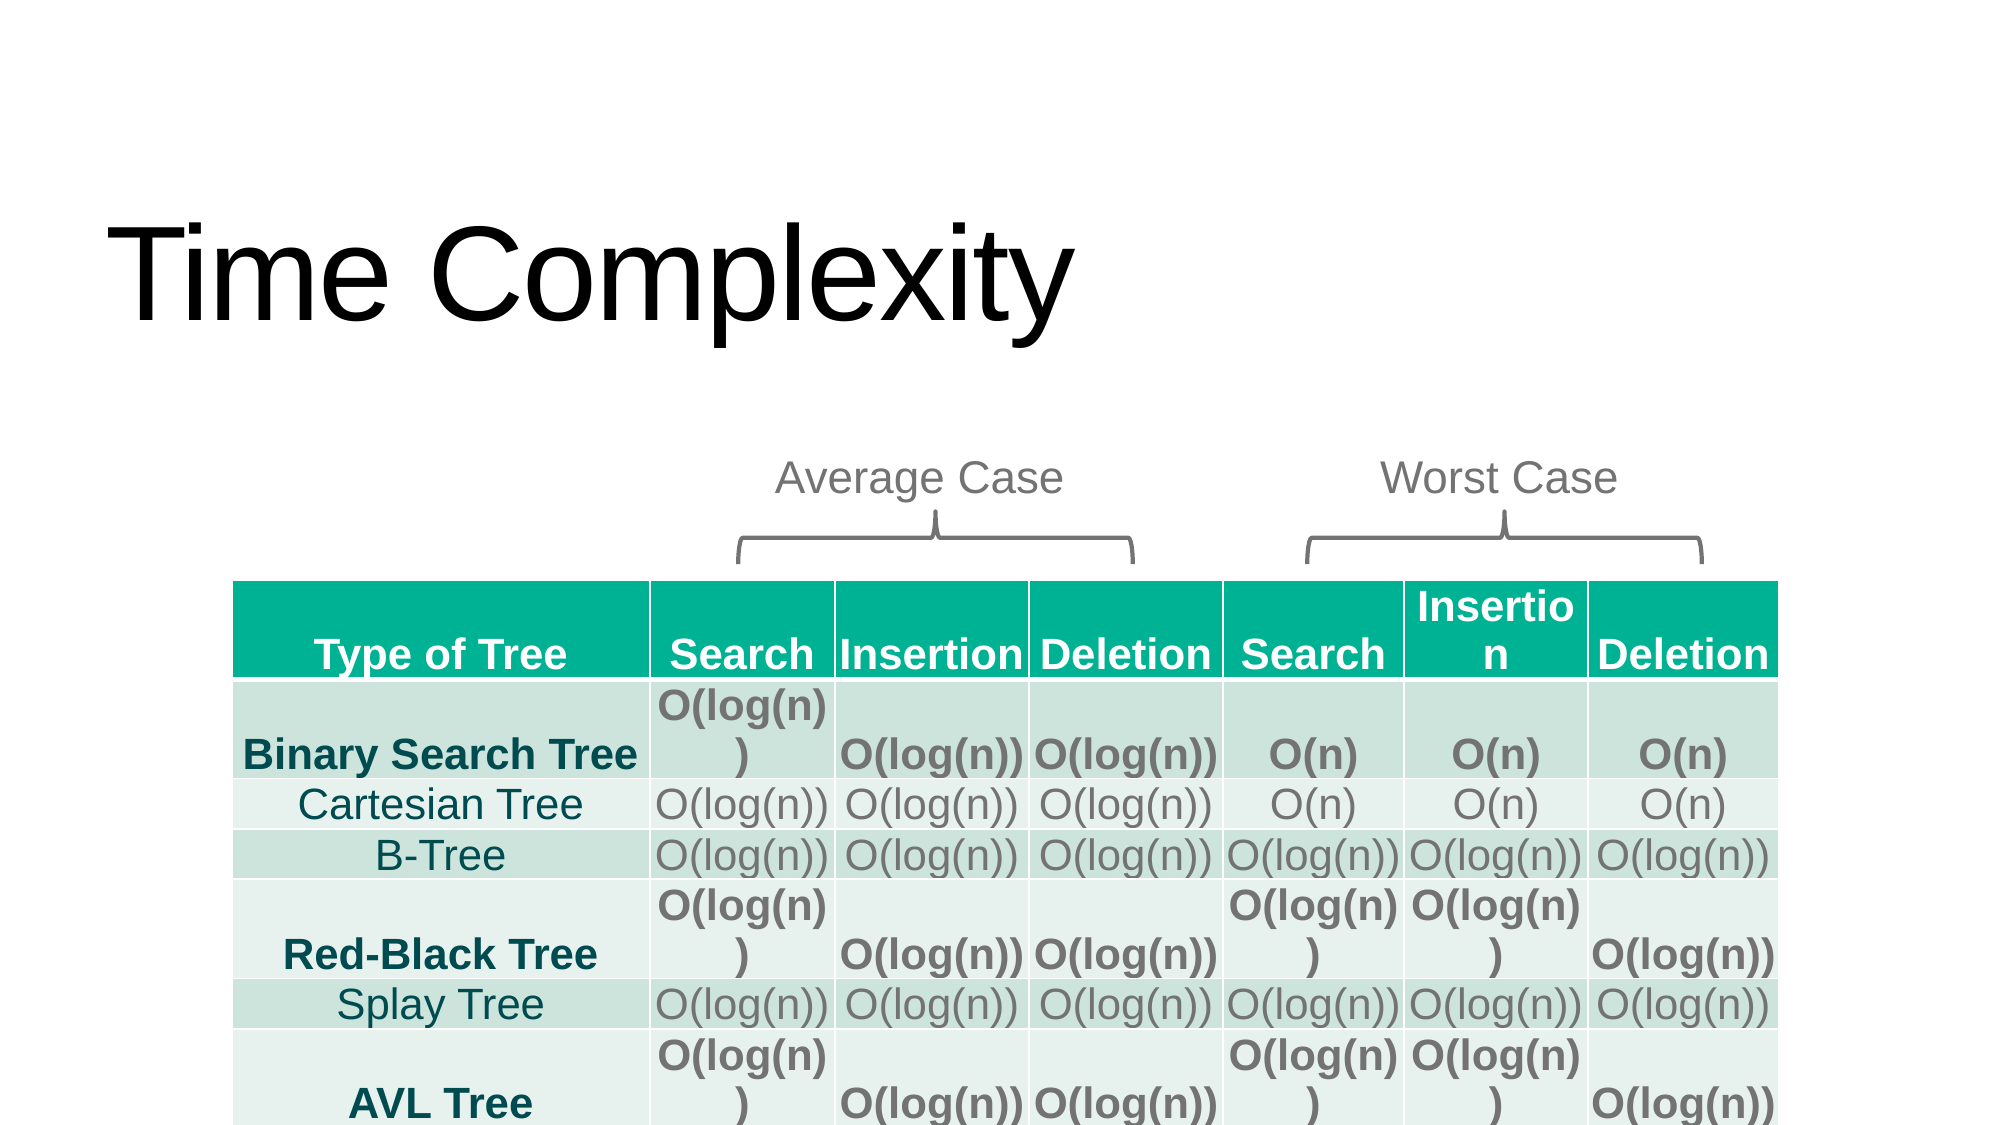

29
# Time Complexity

Average Case
Worst Case
| Type of Tree | Search | Insertion | Deletion | Search | Insertion | Deletion |
| --- | --- | --- | --- | --- | --- | --- |
| Binary Search Tree | O(log(n)) | O(log(n)) | O(log(n)) | O(n) | O(n) | O(n) |
| Cartesian Tree | O(log(n)) | O(log(n)) | O(log(n)) | O(n) | O(n) | O(n) |
| B-Tree | O(log(n)) | O(log(n)) | O(log(n)) | O(log(n)) | O(log(n)) | O(log(n)) |
| Red-Black Tree | O(log(n)) | O(log(n)) | O(log(n)) | O(log(n)) | O(log(n)) | O(log(n)) |
| Splay Tree | O(log(n)) | O(log(n)) | O(log(n)) | O(log(n)) | O(log(n)) | O(log(n)) |
| AVL Tree | O(log(n)) | O(log(n)) | O(log(n)) | O(log(n)) | O(log(n)) | O(log(n)) |
| KD Tree | O(log(n)) | O(log(n)) | O(log(n)) | O(n) | O(n) | O(n) |